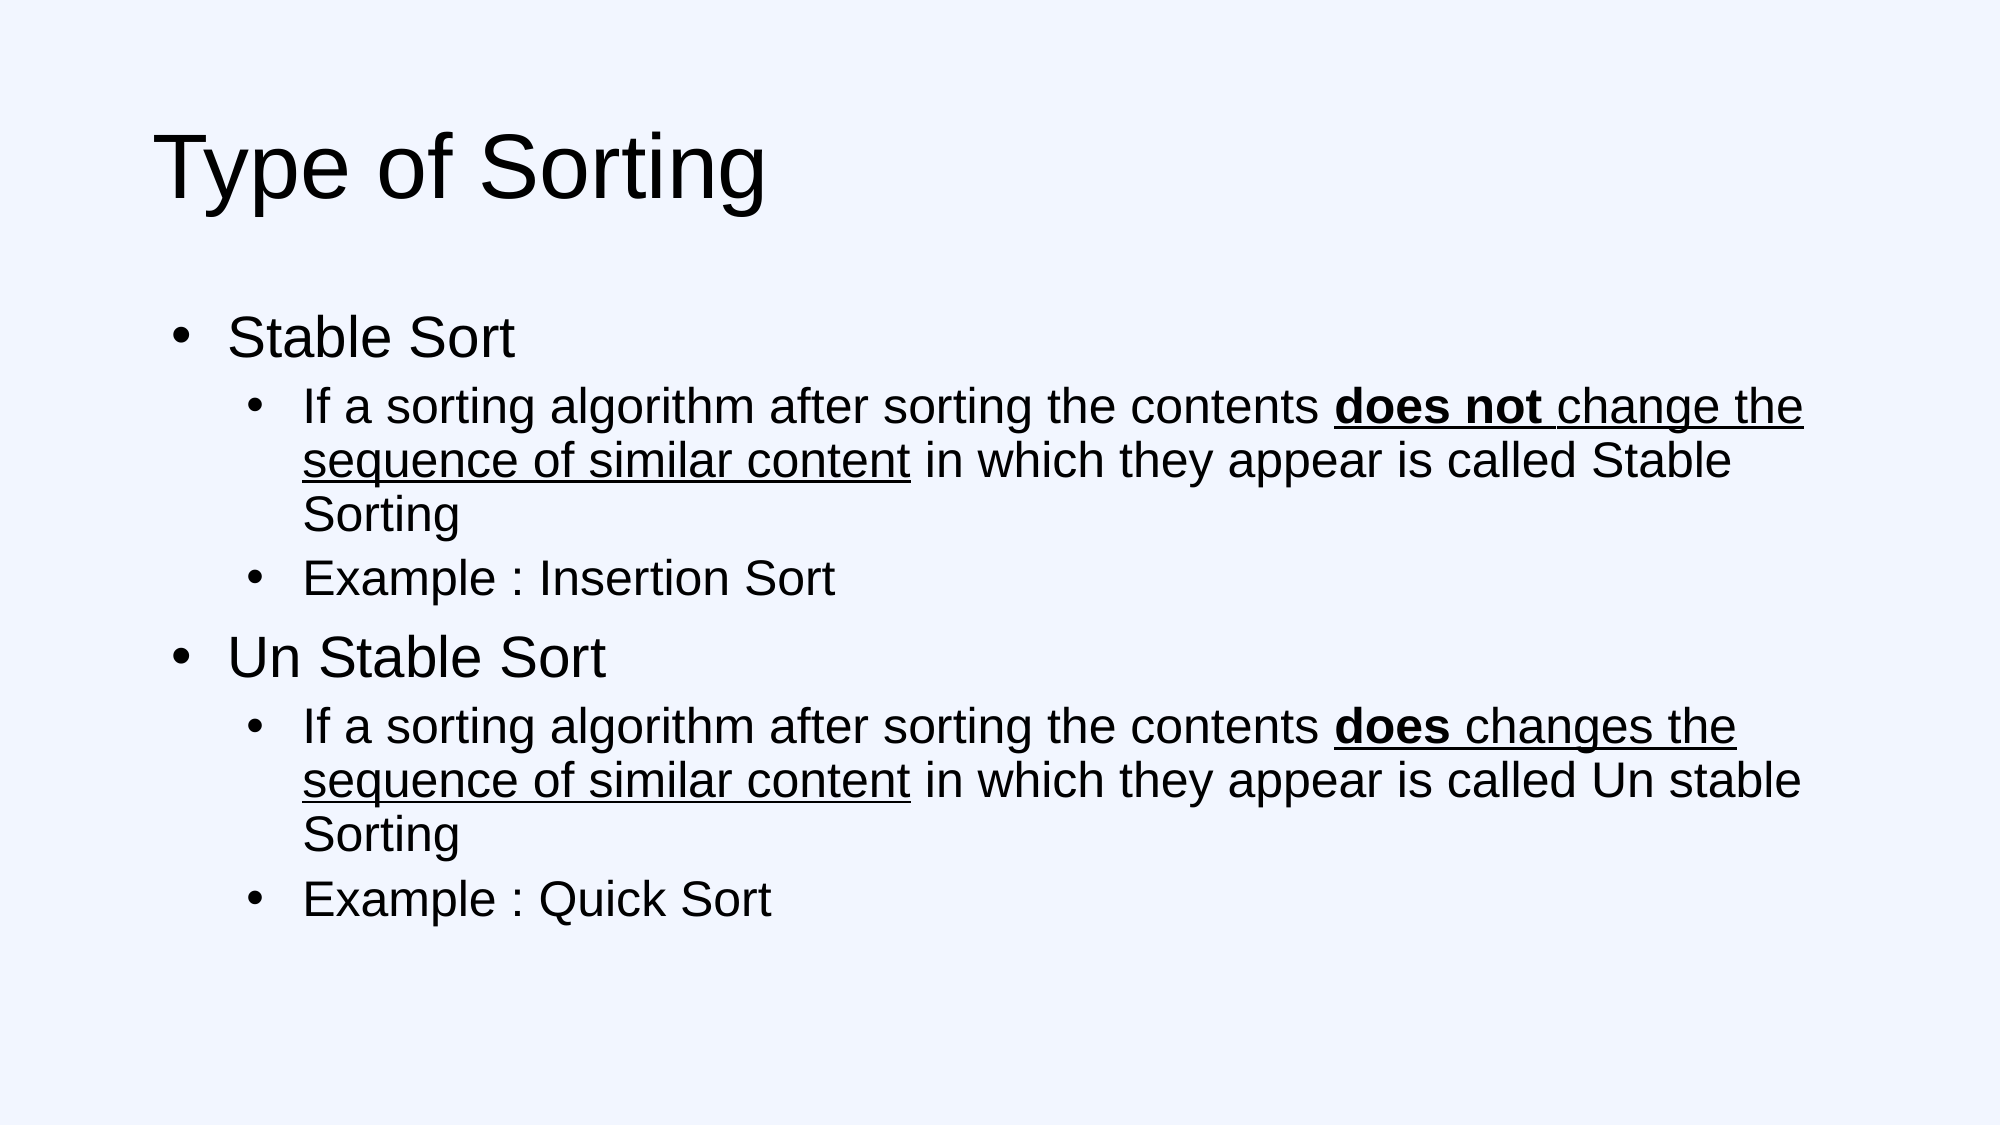

# Type of Sorting
Stable Sort
If a sorting algorithm after sorting the contents does not change the sequence of similar content in which they appear is called Stable Sorting
Example : Insertion Sort
Un Stable Sort
If a sorting algorithm after sorting the contents does changes the sequence of similar content in which they appear is called Un stable Sorting
Example : Quick Sort